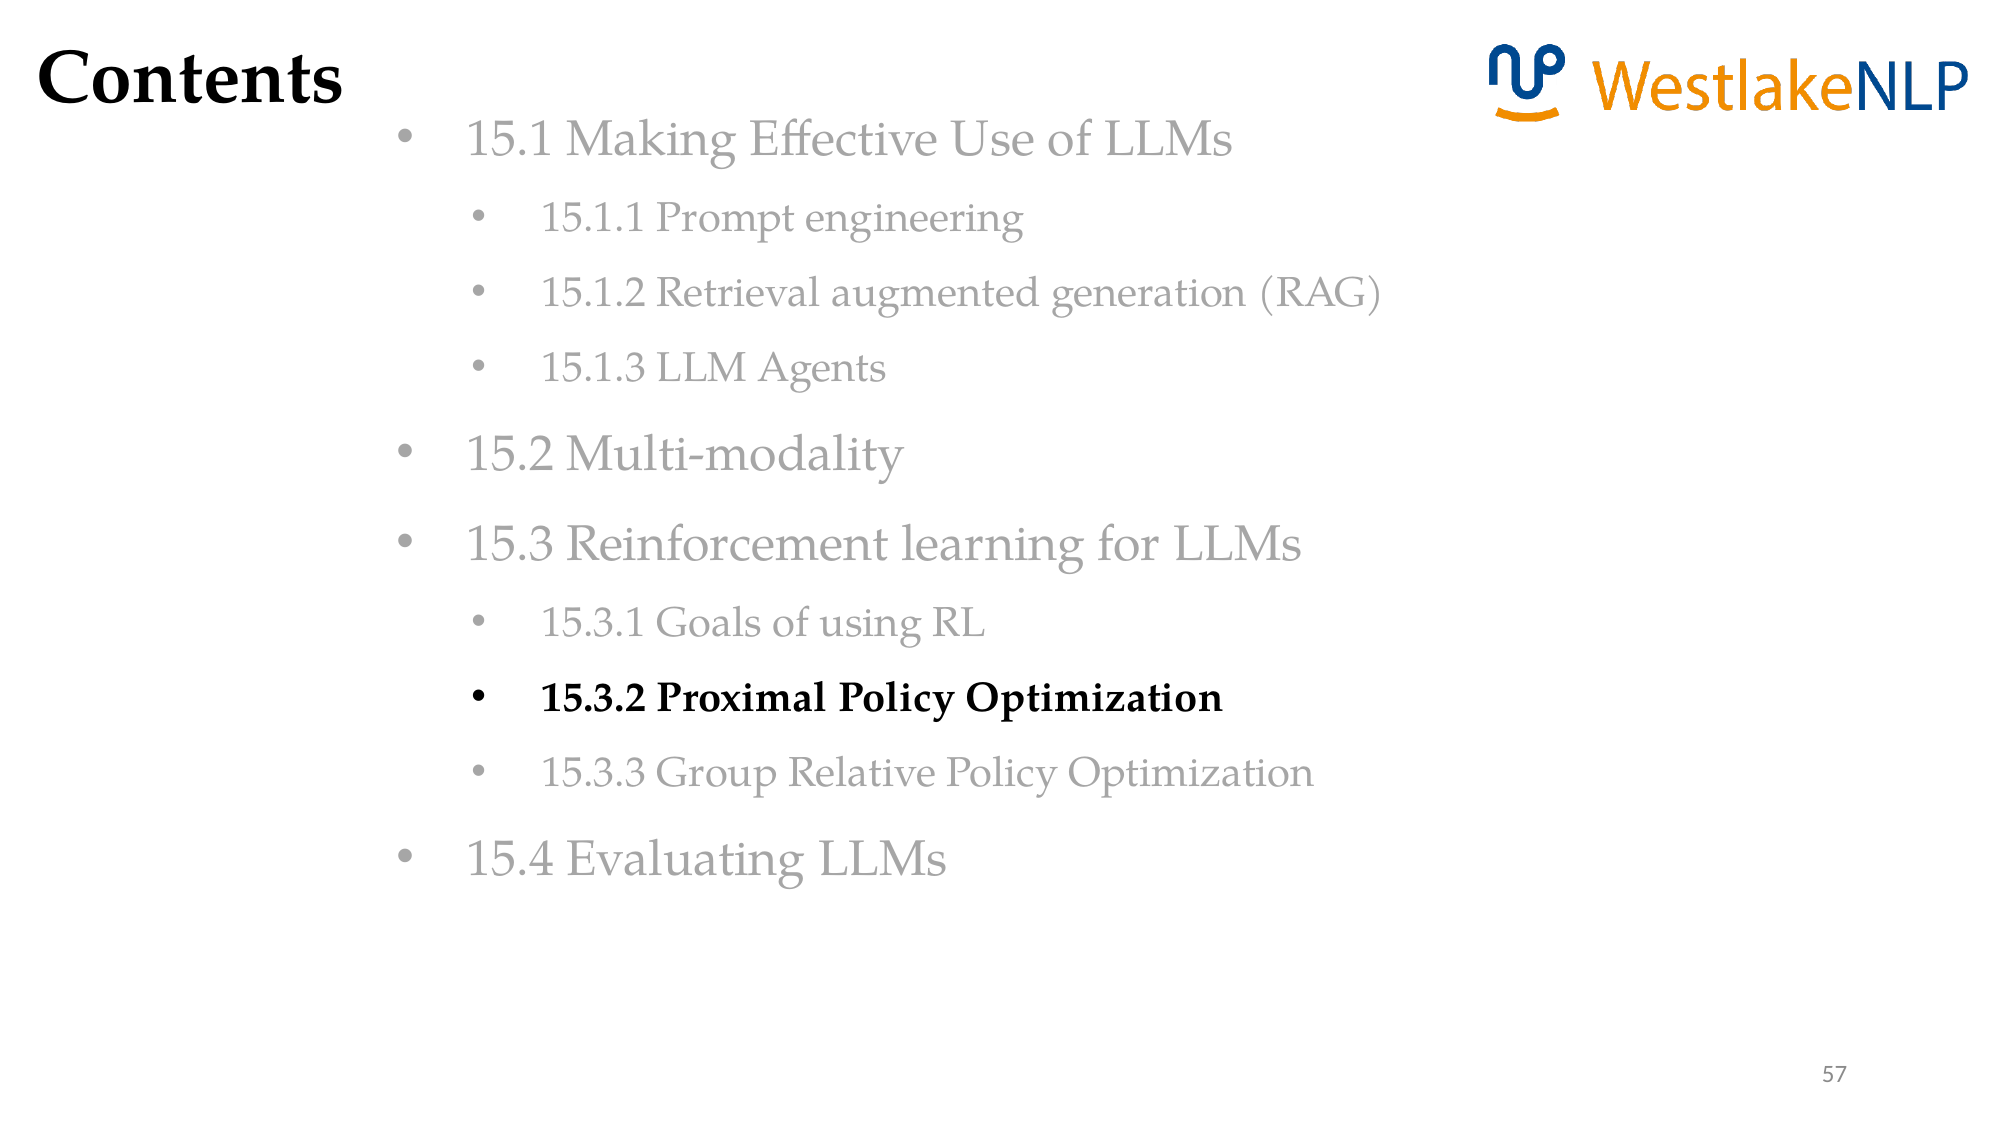

Contents
15.1 Making Effective Use of LLMs
15.1.1 Prompt engineering
15.1.2 Retrieval augmented generation (RAG)
15.1.3 LLM Agents
15.2 Multi-modality
15.3 Reinforcement learning for LLMs
15.3.1 Goals of using RL
15.3.2 Proximal Policy Optimization
15.3.3 Group Relative Policy Optimization
15.4 Evaluating LLMs
57